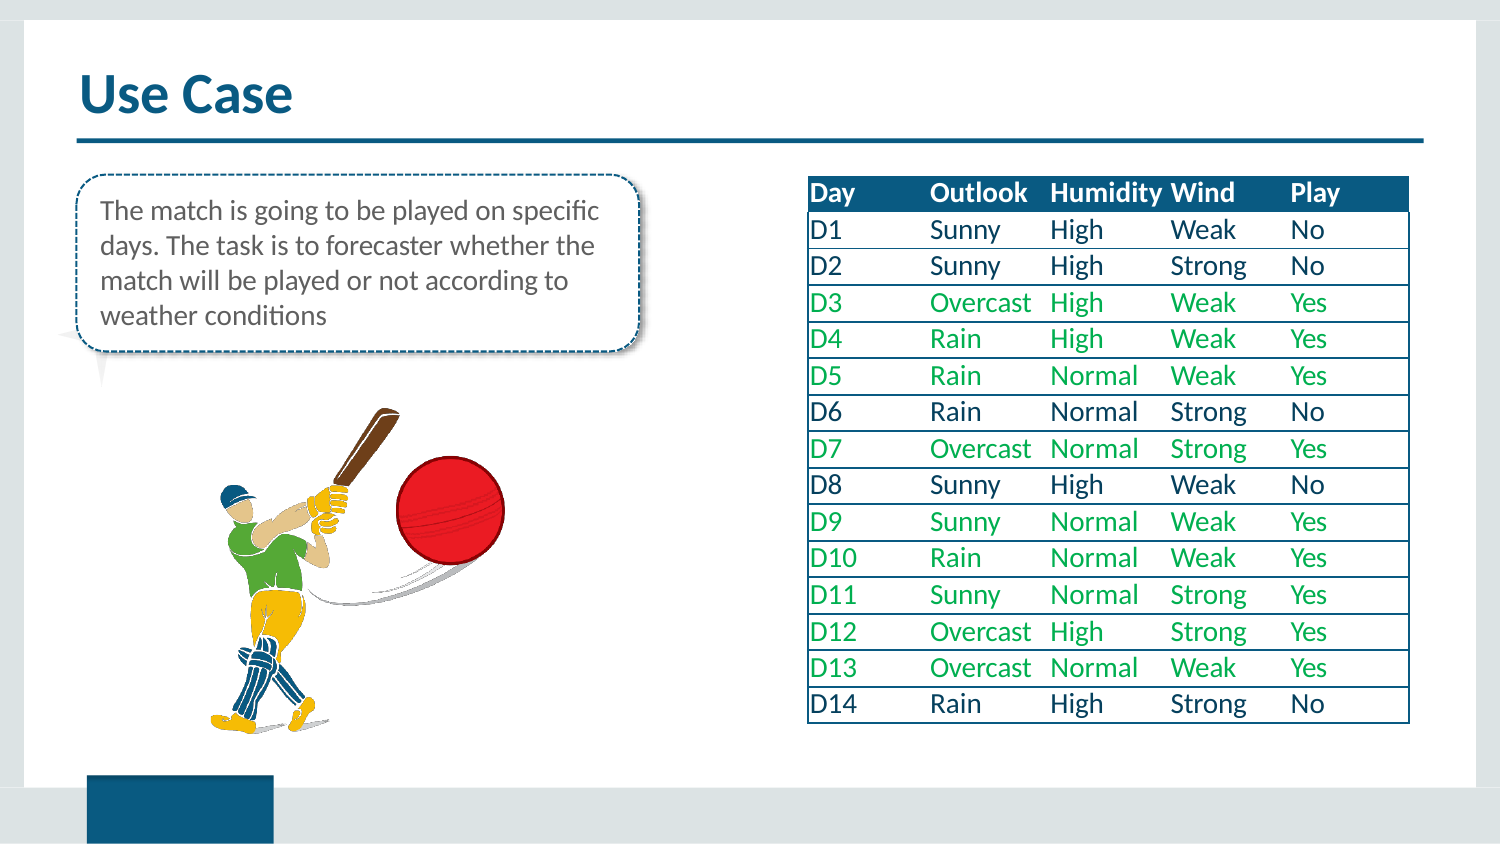

# Use Case

| Day | Outlook | Humidity | Wind | Play |
| --- | --- | --- | --- | --- |
| D1 | Sunny | High | Weak | No |
| D2 | Sunny | High | Strong | No |
| D3 | Overcast | High | Weak | Yes |
| D4 | Rain | High | Weak | Yes |
| D5 | Rain | Normal | Weak | Yes |
| D6 | Rain | Normal | Strong | No |
| D7 | Overcast | Normal | Strong | Yes |
| D8 | Sunny | High | Weak | No |
| D9 | Sunny | Normal | Weak | Yes |
| D10 | Rain | Normal | Weak | Yes |
| D11 | Sunny | Normal | Strong | Yes |
| D12 | Overcast | High | Strong | Yes |
| D13 | Overcast | Normal | Weak | Yes |
| D14 | Rain | High | Strong | No |

The match is going to be played on specific  days. The task is to forecaster whether the  match will be played or not according to  weather conditions